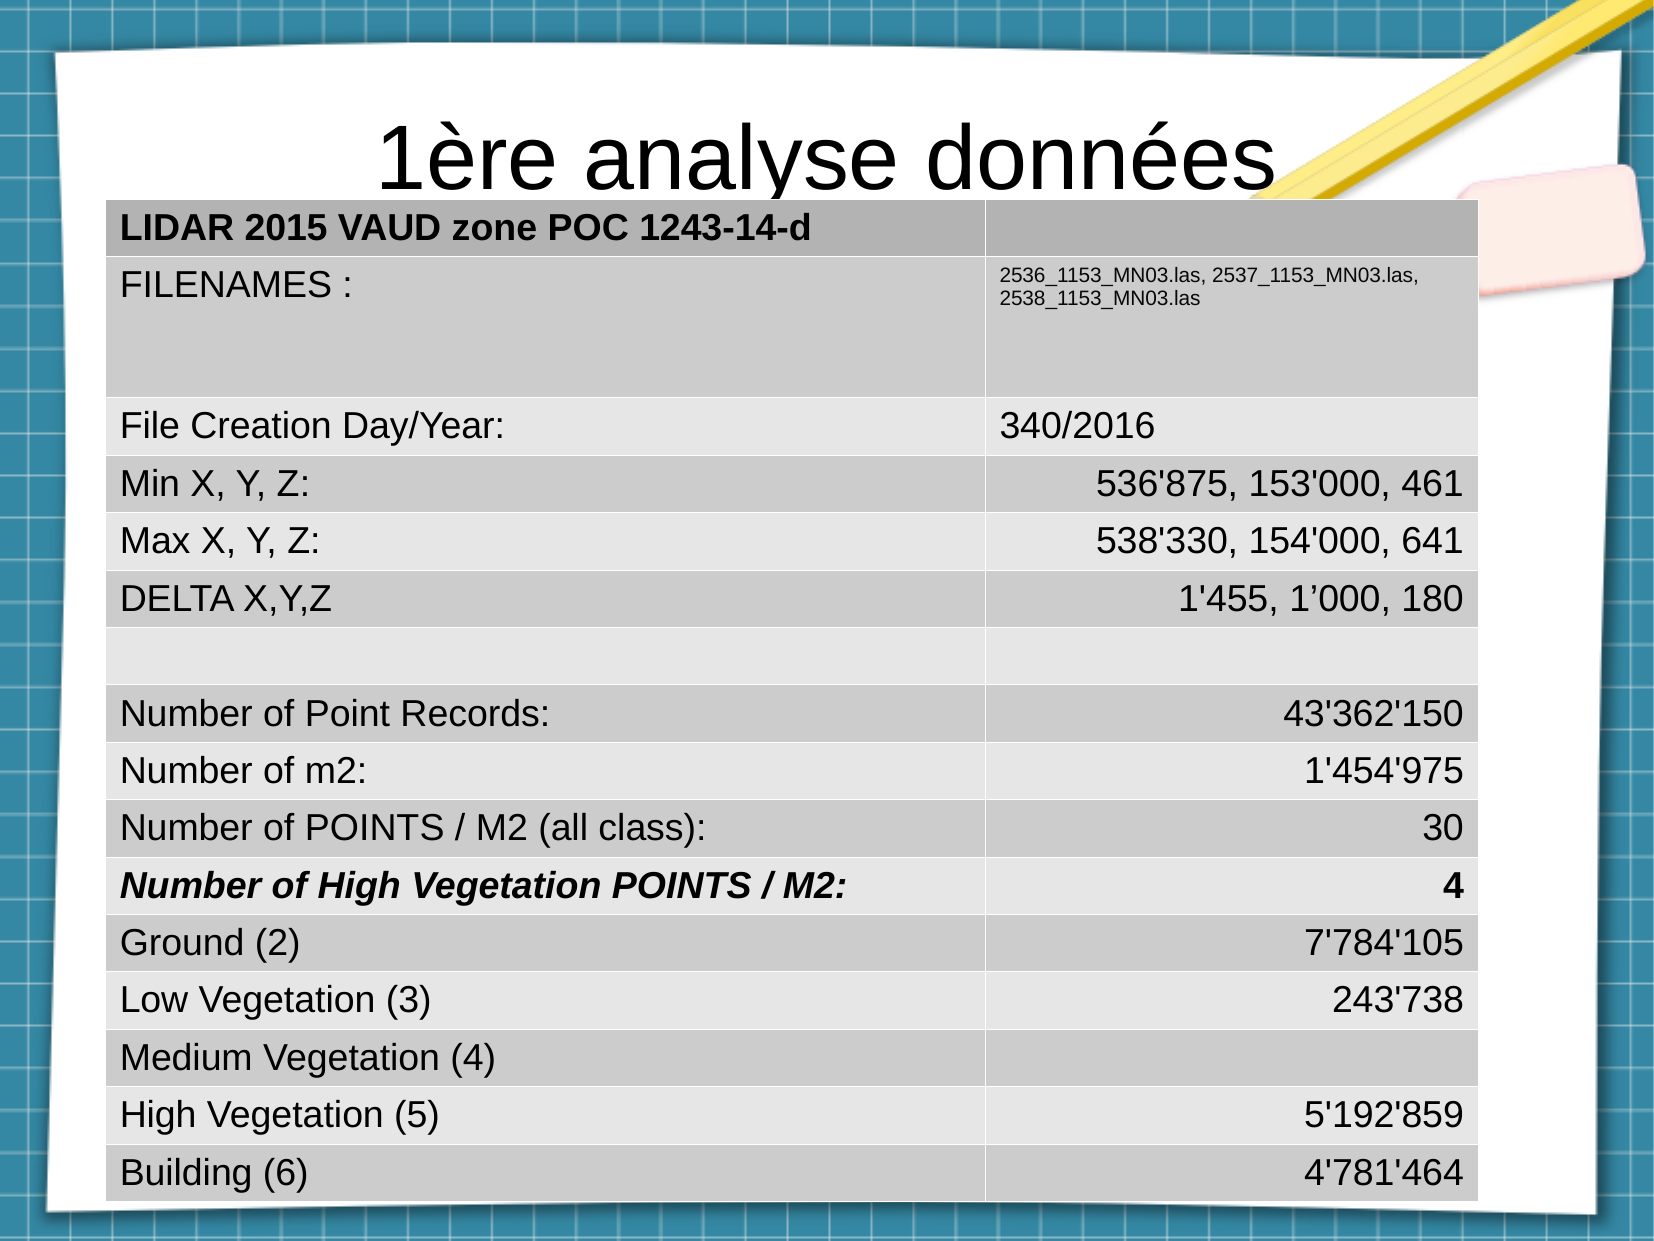

1ère analyse données
| LIDAR 2015 VAUD zone POC 1243-14-d |  |
| --- | --- |
| FILENAMES : | 2536\_1153\_MN03.las, 2537\_1153\_MN03.las, 2538\_1153\_MN03.las |
| File Creation Day/Year: | 340/2016 |
| Min X, Y, Z: | 536'875, 153'000, 461 |
| Max X, Y, Z: | 538'330, 154'000, 641 |
| DELTA X,Y,Z | 1'455, 1’000, 180 |
|  |  |
| Number of Point Records: | 43'362'150 |
| Number of m2: | 1'454'975 |
| Number of POINTS / M2 (all class): | 30 |
| Number of High Vegetation POINTS / M2: | 4 |
| Ground (2) | 7'784'105 |
| Low Vegetation (3) | 243'738 |
| Medium Vegetation (4) |  |
| High Vegetation (5) | 5'192'859 |
| Building (6) | 4'781'464 |